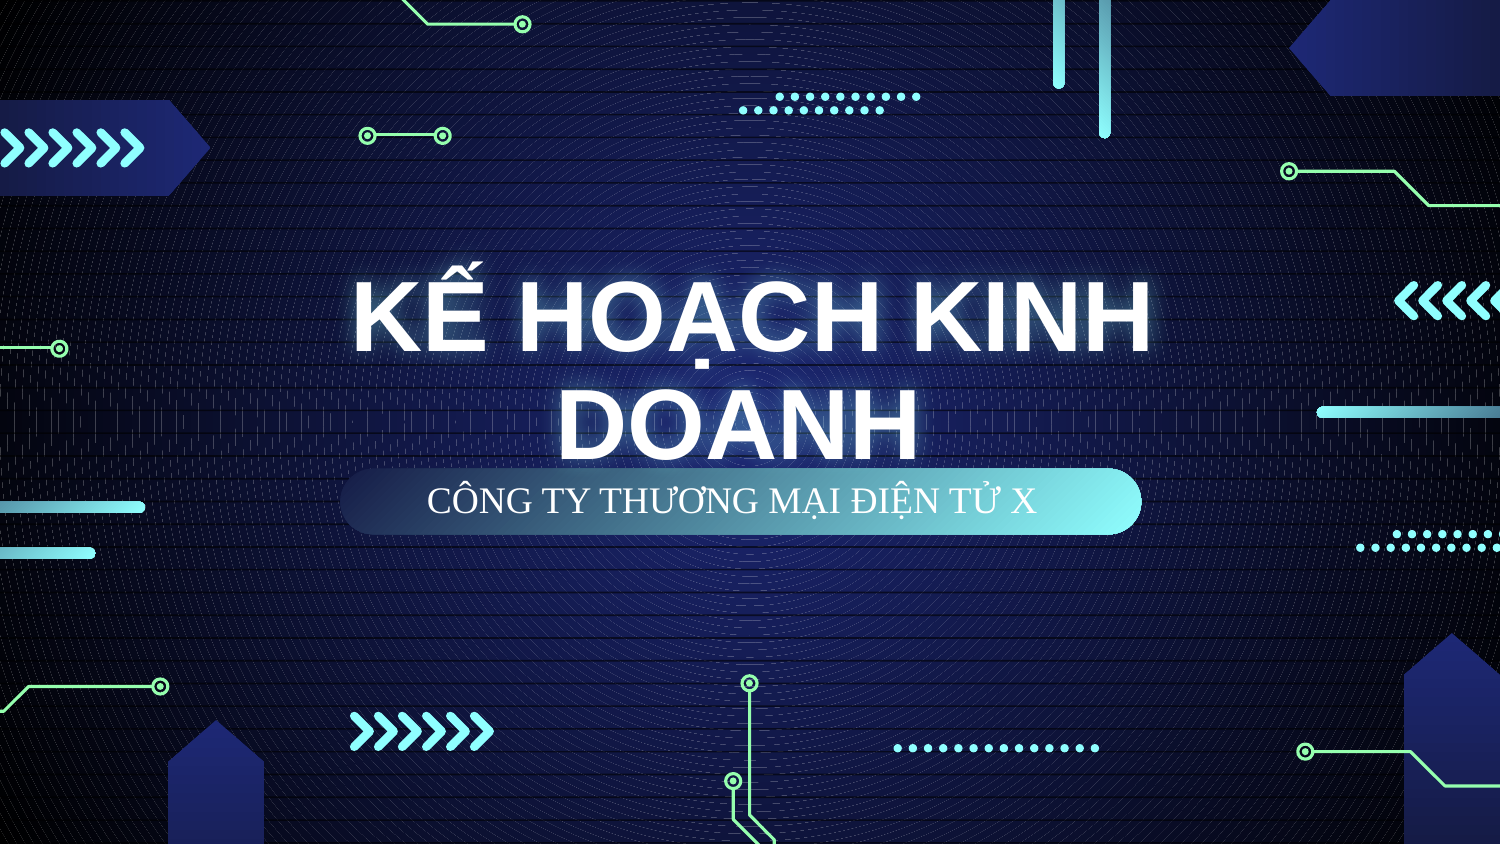

# KẾ HOẠCH KINH DOANH

CÔNG TY THƯƠNG MẠI ĐIỆN TỬ X